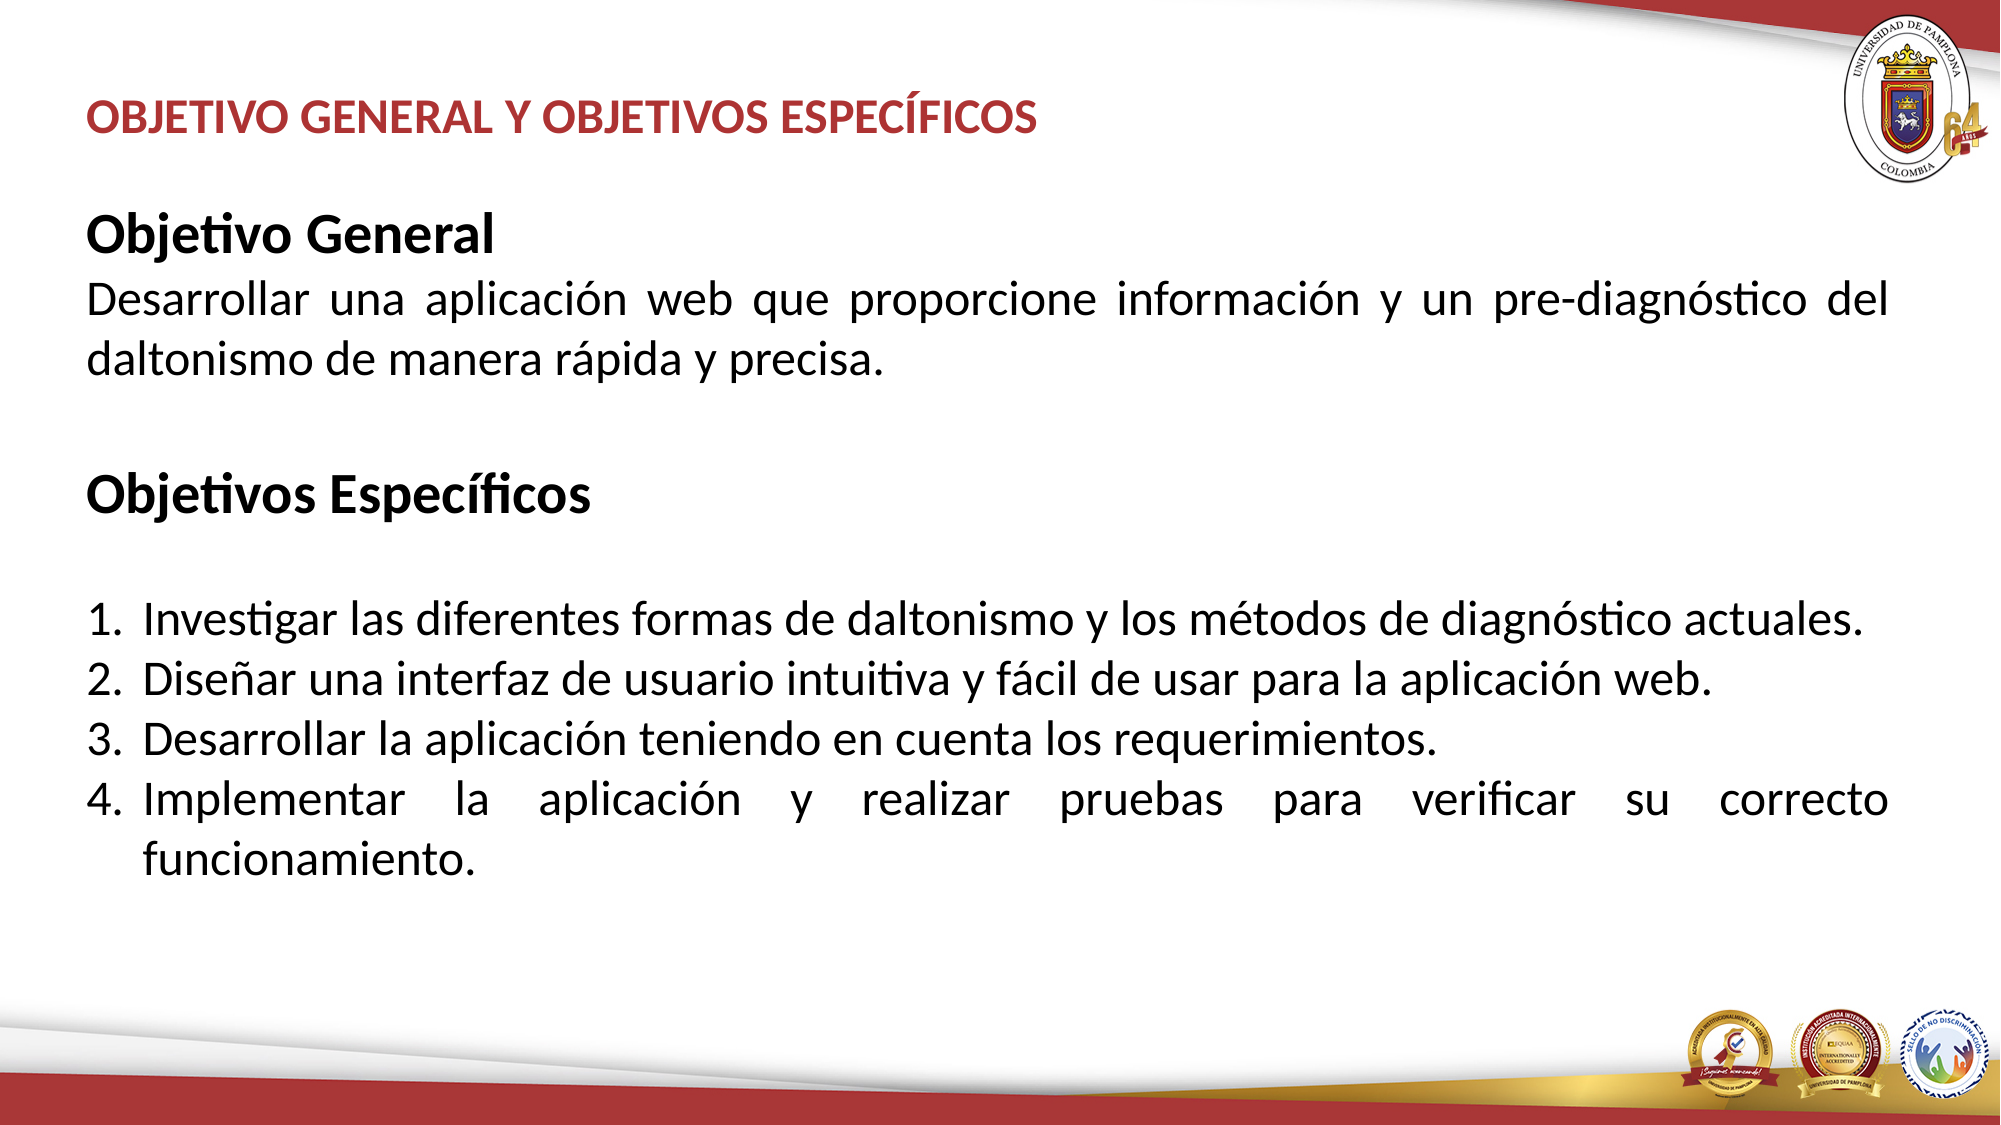

# OBJETIVO GENERAL Y OBJETIVOS ESPECÍFICOS
Objetivo General
Desarrollar una aplicación web que proporcione información y un pre-diagnóstico del daltonismo de manera rápida y precisa.

Objetivos Específicos

Investigar las diferentes formas de daltonismo y los métodos de diagnóstico actuales.
Diseñar una interfaz de usuario intuitiva y fácil de usar para la aplicación web.
Desarrollar la aplicación teniendo en cuenta los requerimientos.
Implementar la aplicación y realizar pruebas para verificar su correcto funcionamiento.